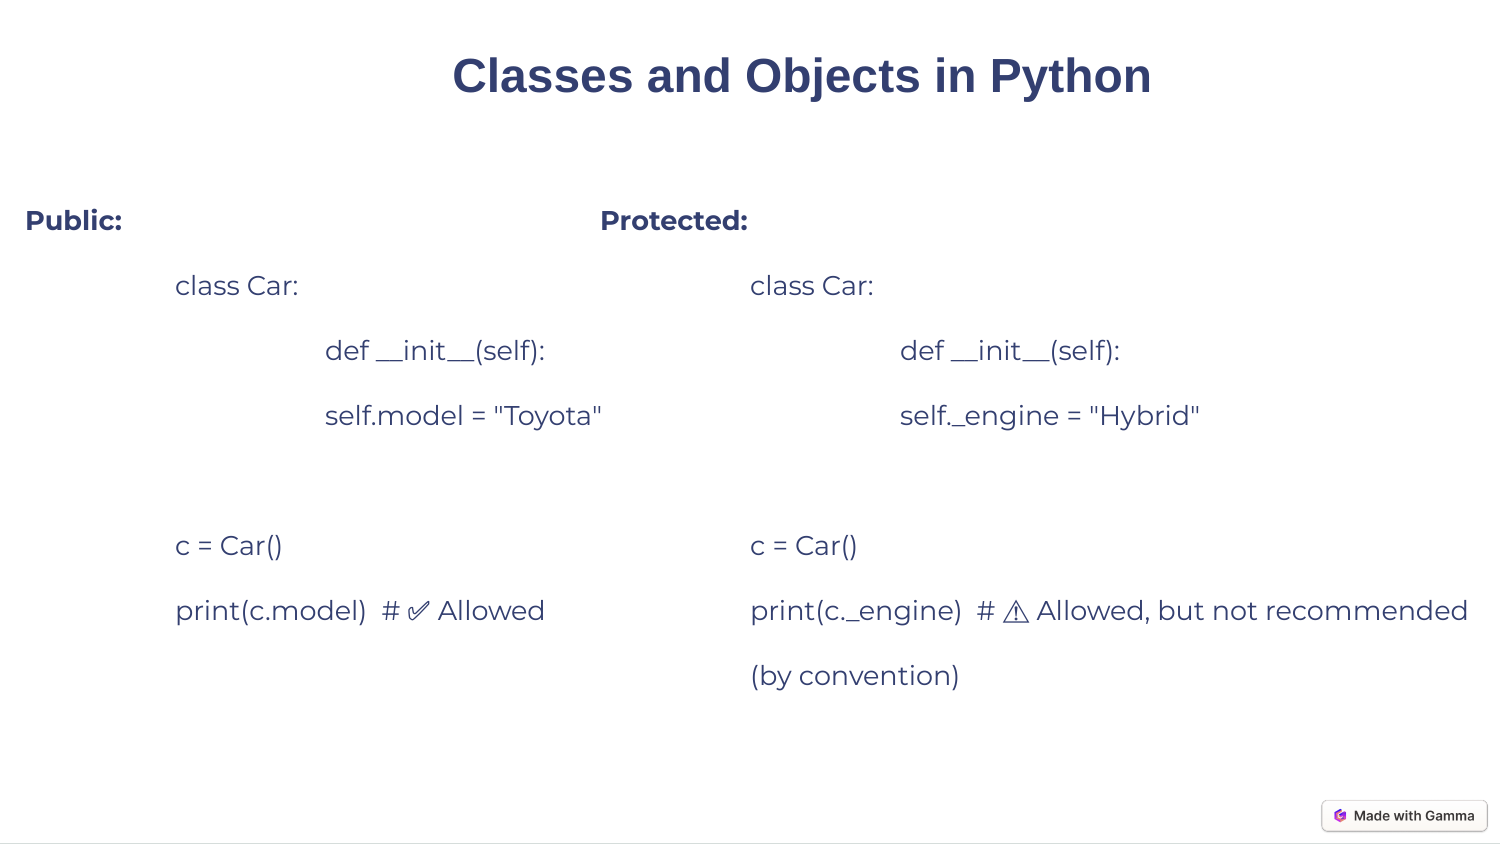

Classes and Objects in Python
Public:
class Car:
	def __init__(self):
    	self.model = "Toyota"

c = Car()
print(c.model)  # ✅ Allowed
Protected:
class Car:
	def __init__(self):
    	self._engine = "Hybrid"

c = Car()
print(c._engine)  # ⚠️ Allowed, but not recommended (by convention)